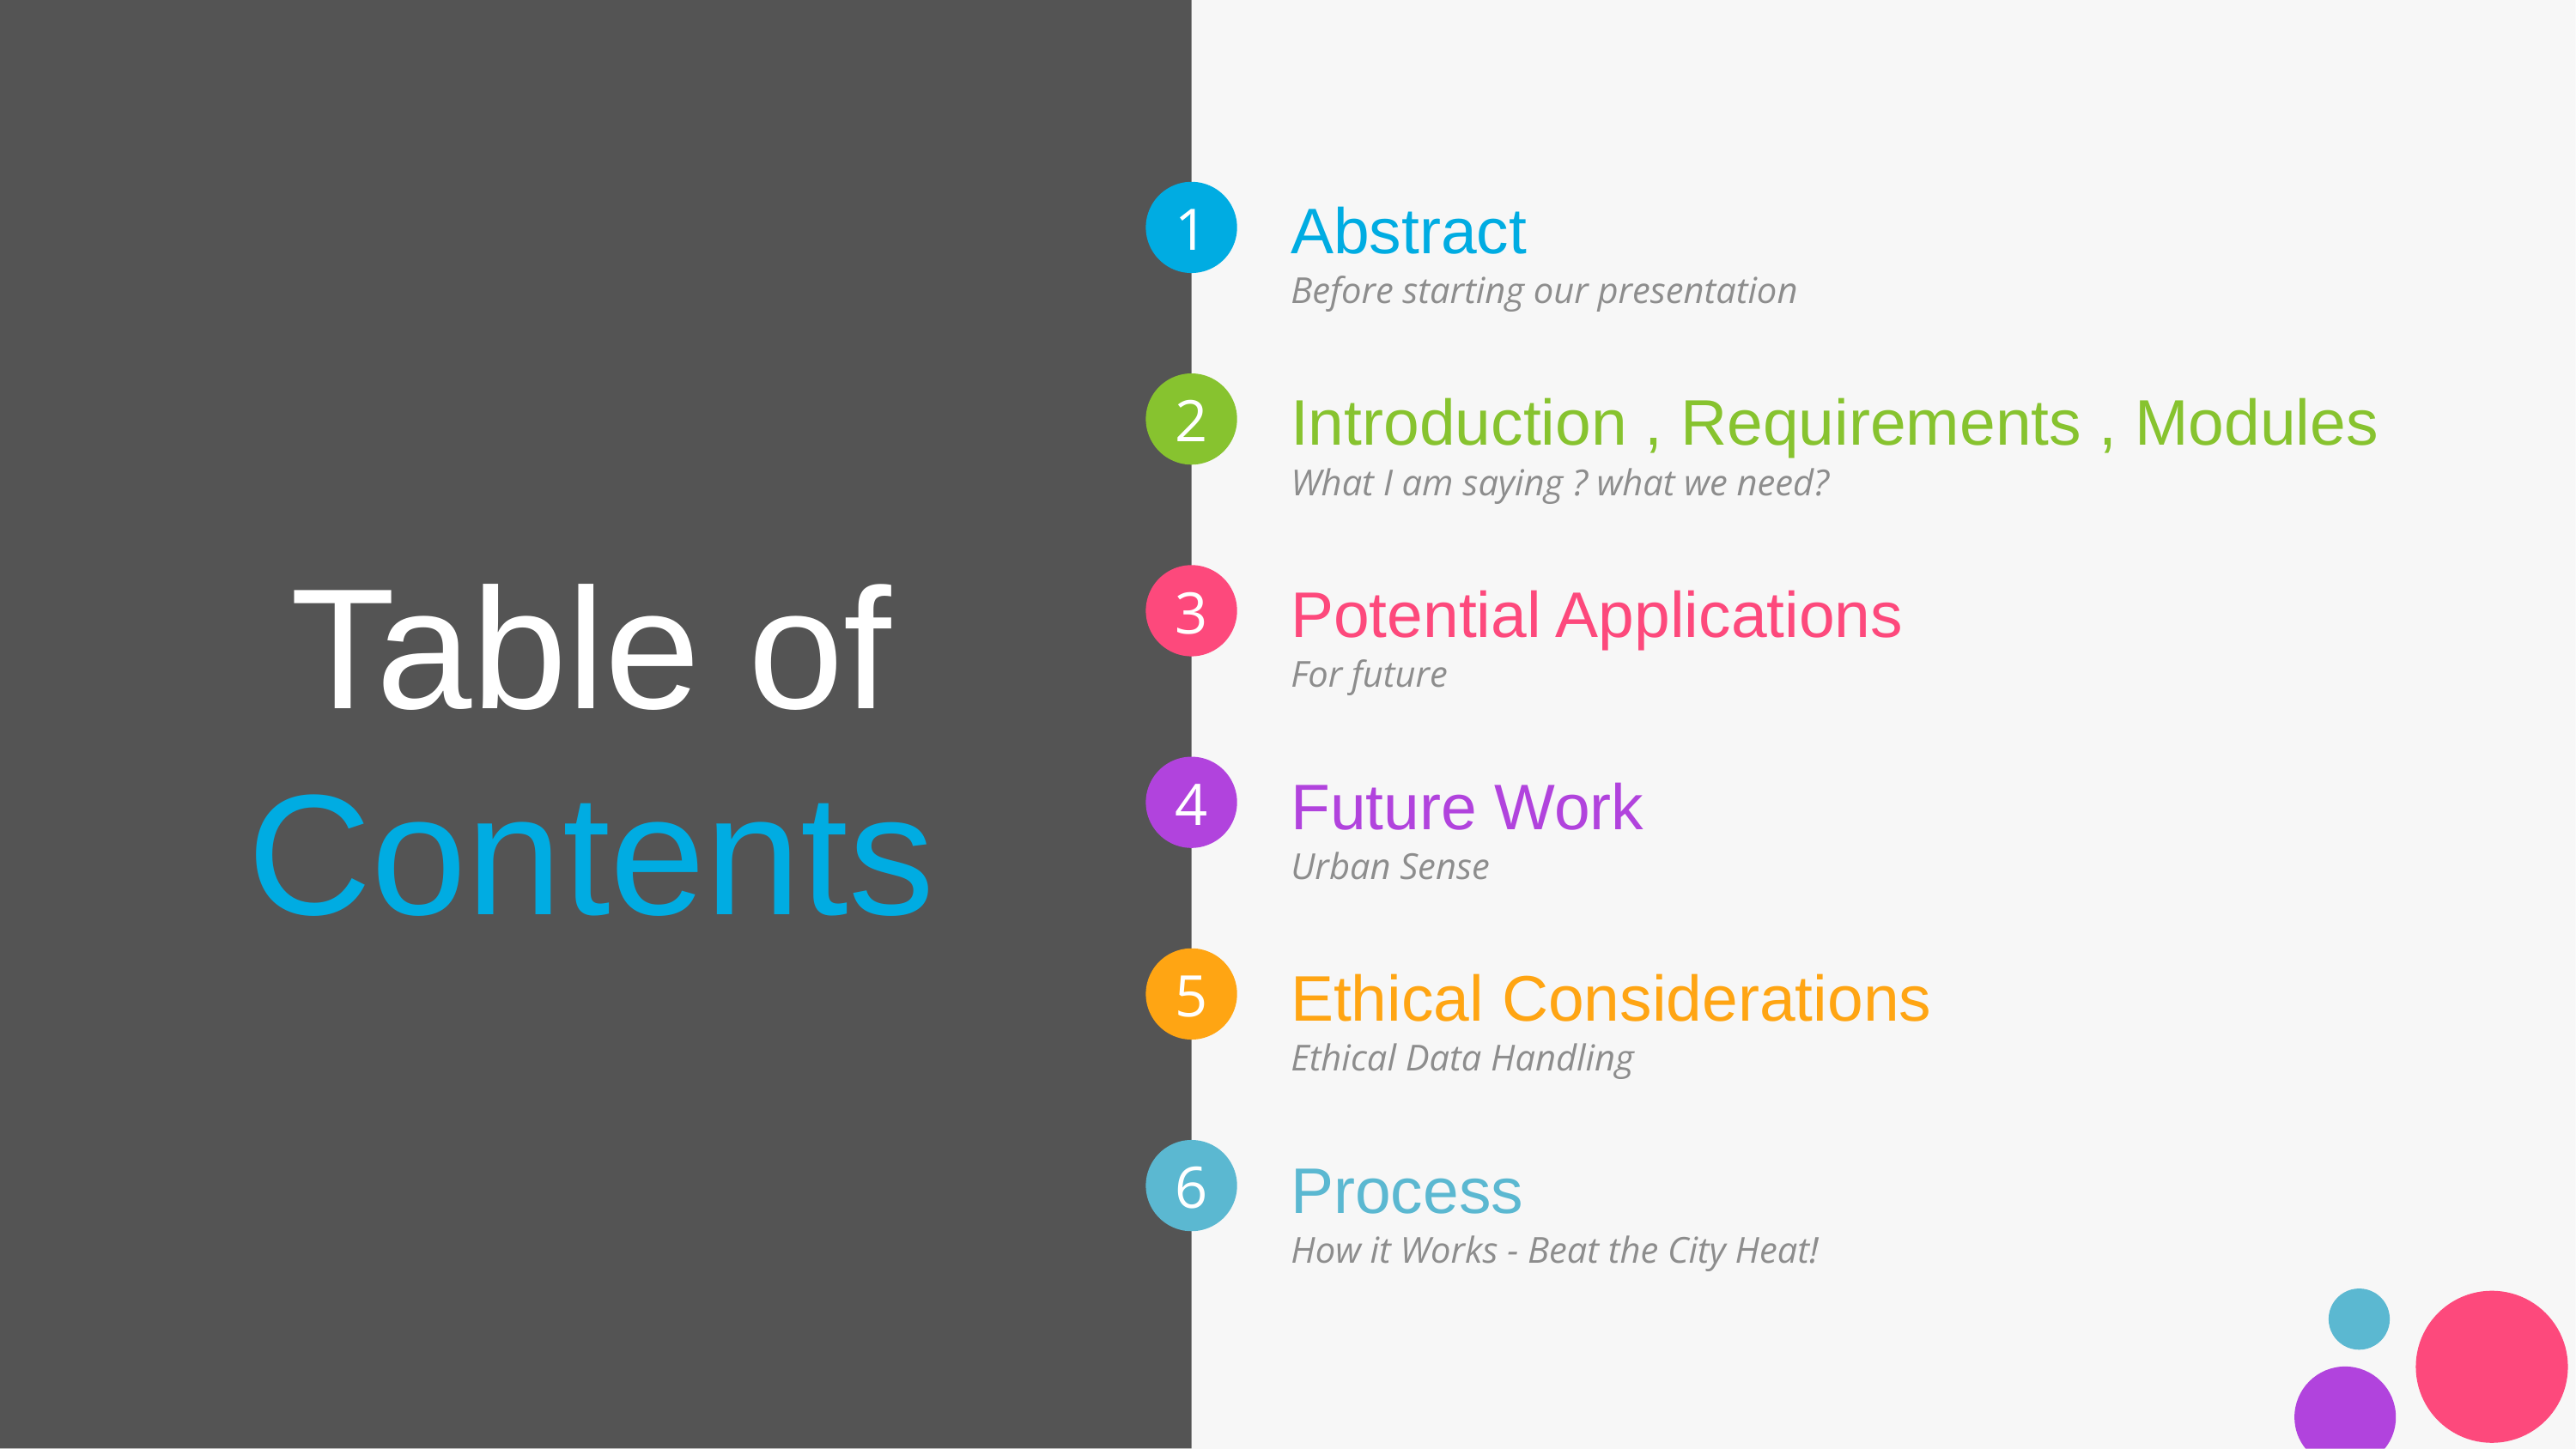

Abstract
# Table of Contents
Before starting our presentation
Introduction , Requirements , Modules
What I am saying ? what we need?
Potential Applications
For future
Future Work
Urban Sense
Ethical Considerations
Ethical Data Handling
Process
How it Works - Beat the City Heat!